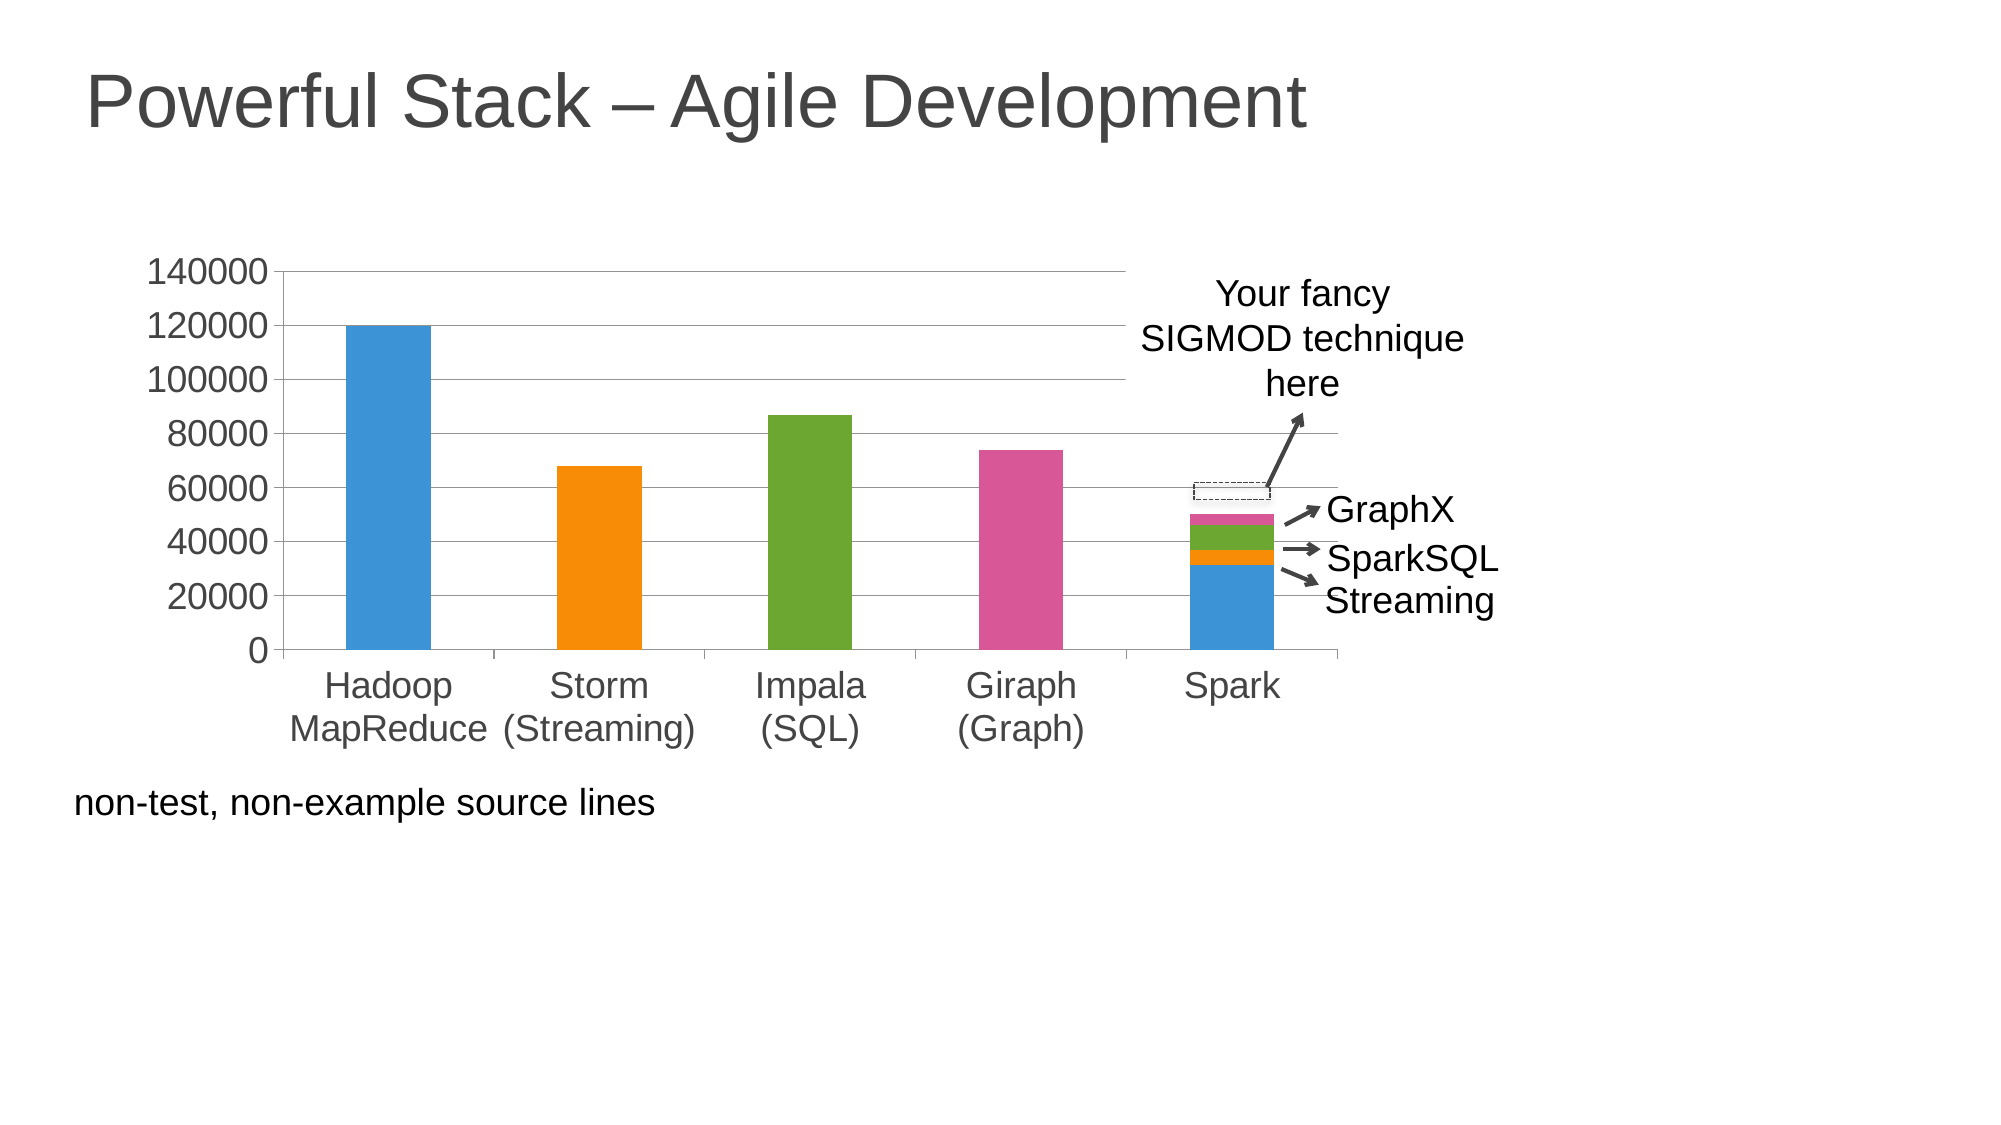

Powerful Stack – Agile Development

### Chart

| Category | Series 1 | Series 2 | Series 3 | Series 4 |
|---|---|---|---|---|
| Hadoop MapReduce | 120000.0 | 0.0 | 0.0 | 0.0 |
| Storm (Streaming) | 0.0 | 68000.0 | 0.0 | 0.0 |
| Impala (SQL) | 0.0 | 0.0 | 87000.0 | 0.0 |
| Giraph (Graph) | 0.0 | 0.0 | 0.0 | 74000.0 |
| Spark | 31370.0 | 5413.0 | 9488.0 | 4129.0 |
Your fancy
SIGMOD technique
here
GraphX

SparkSQL
Streaming
non-test, non-example source lines